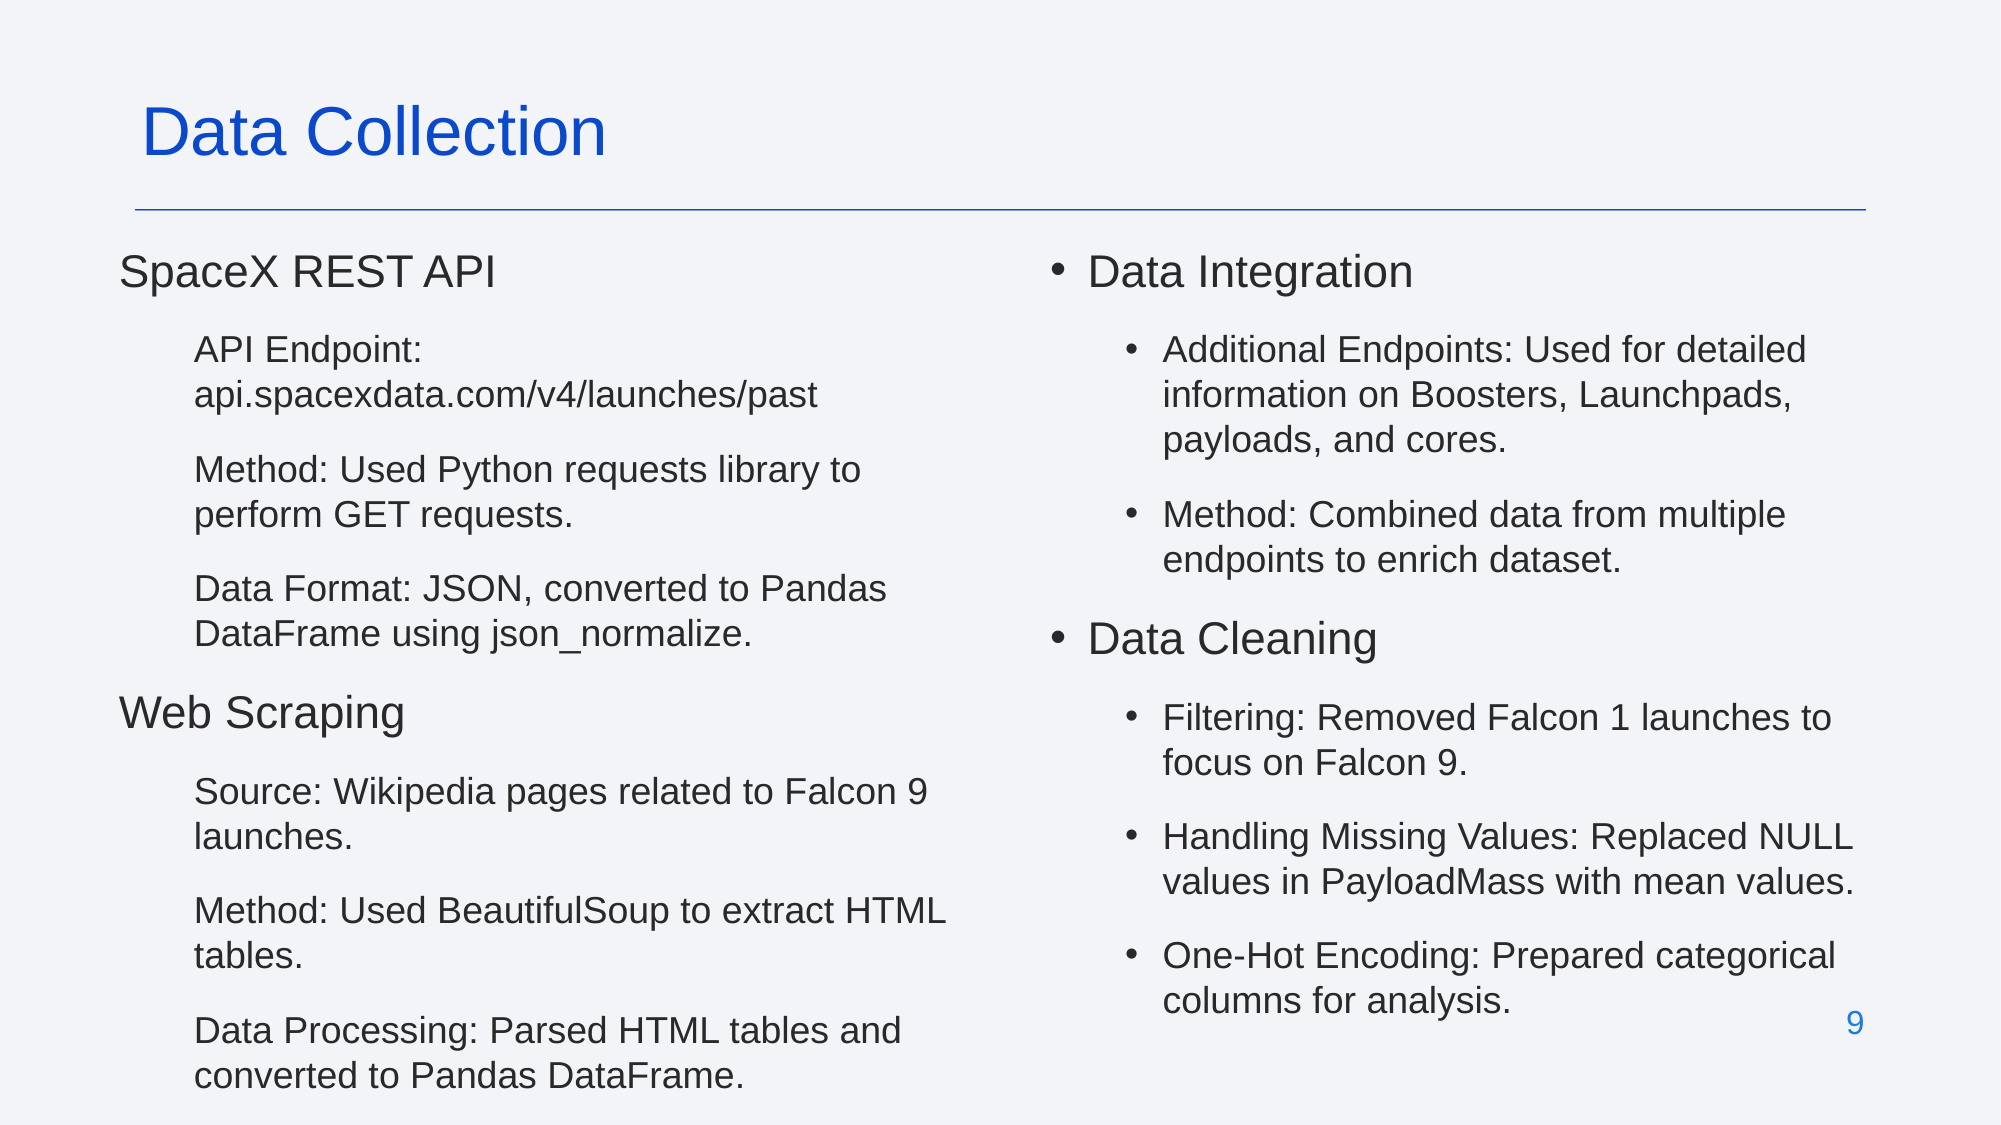

Data Collection
SpaceX REST API
API Endpoint: api.spacexdata.com/v4/launches/past
Method: Used Python requests library to perform GET requests.
Data Format: JSON, converted to Pandas DataFrame using json_normalize.
Web Scraping
Source: Wikipedia pages related to Falcon 9 launches.
Method: Used BeautifulSoup to extract HTML tables.
Data Processing: Parsed HTML tables and converted to Pandas DataFrame.

Data Integration
Additional Endpoints: Used for detailed information on Boosters, Launchpads, payloads, and cores.
Method: Combined data from multiple endpoints to enrich dataset.
Data Cleaning
Filtering: Removed Falcon 1 launches to focus on Falcon 9.
Handling Missing Values: Replaced NULL values in PayloadMass with mean values.
One-Hot Encoding: Prepared categorical columns for analysis.

9